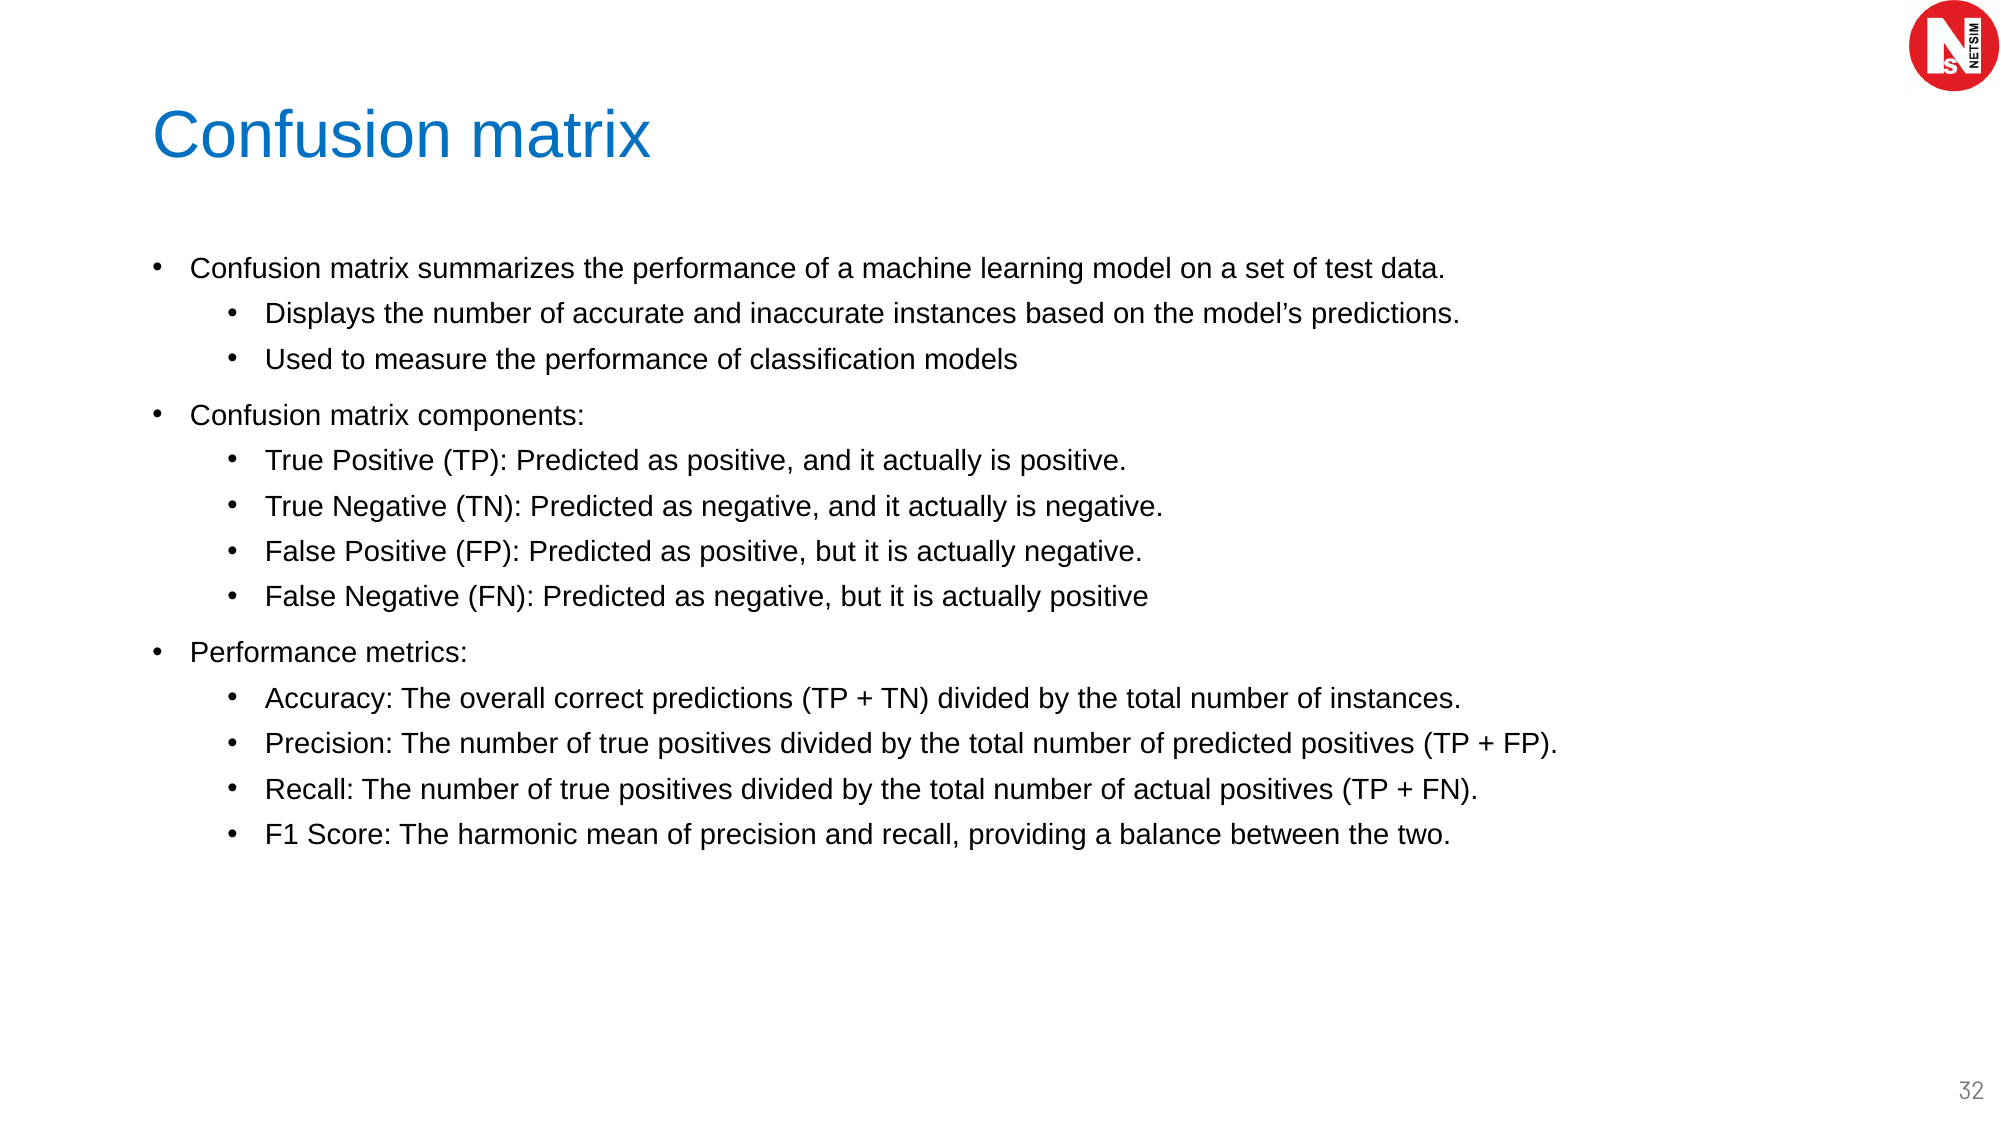

# Confusion matrix
Confusion matrix summarizes the performance of a machine learning model on a set of test data.
Displays the number of accurate and inaccurate instances based on the model’s predictions.
Used to measure the performance of classification models
Confusion matrix components:
True Positive (TP): Predicted as positive, and it actually is positive.
True Negative (TN): Predicted as negative, and it actually is negative.
False Positive (FP): Predicted as positive, but it is actually negative.
False Negative (FN): Predicted as negative, but it is actually positive
Performance metrics:
Accuracy: The overall correct predictions (TP + TN) divided by the total number of instances.
Precision: The number of true positives divided by the total number of predicted positives (TP + FP).
Recall: The number of true positives divided by the total number of actual positives (TP + FN).
F1 Score: The harmonic mean of precision and recall, providing a balance between the two.

32